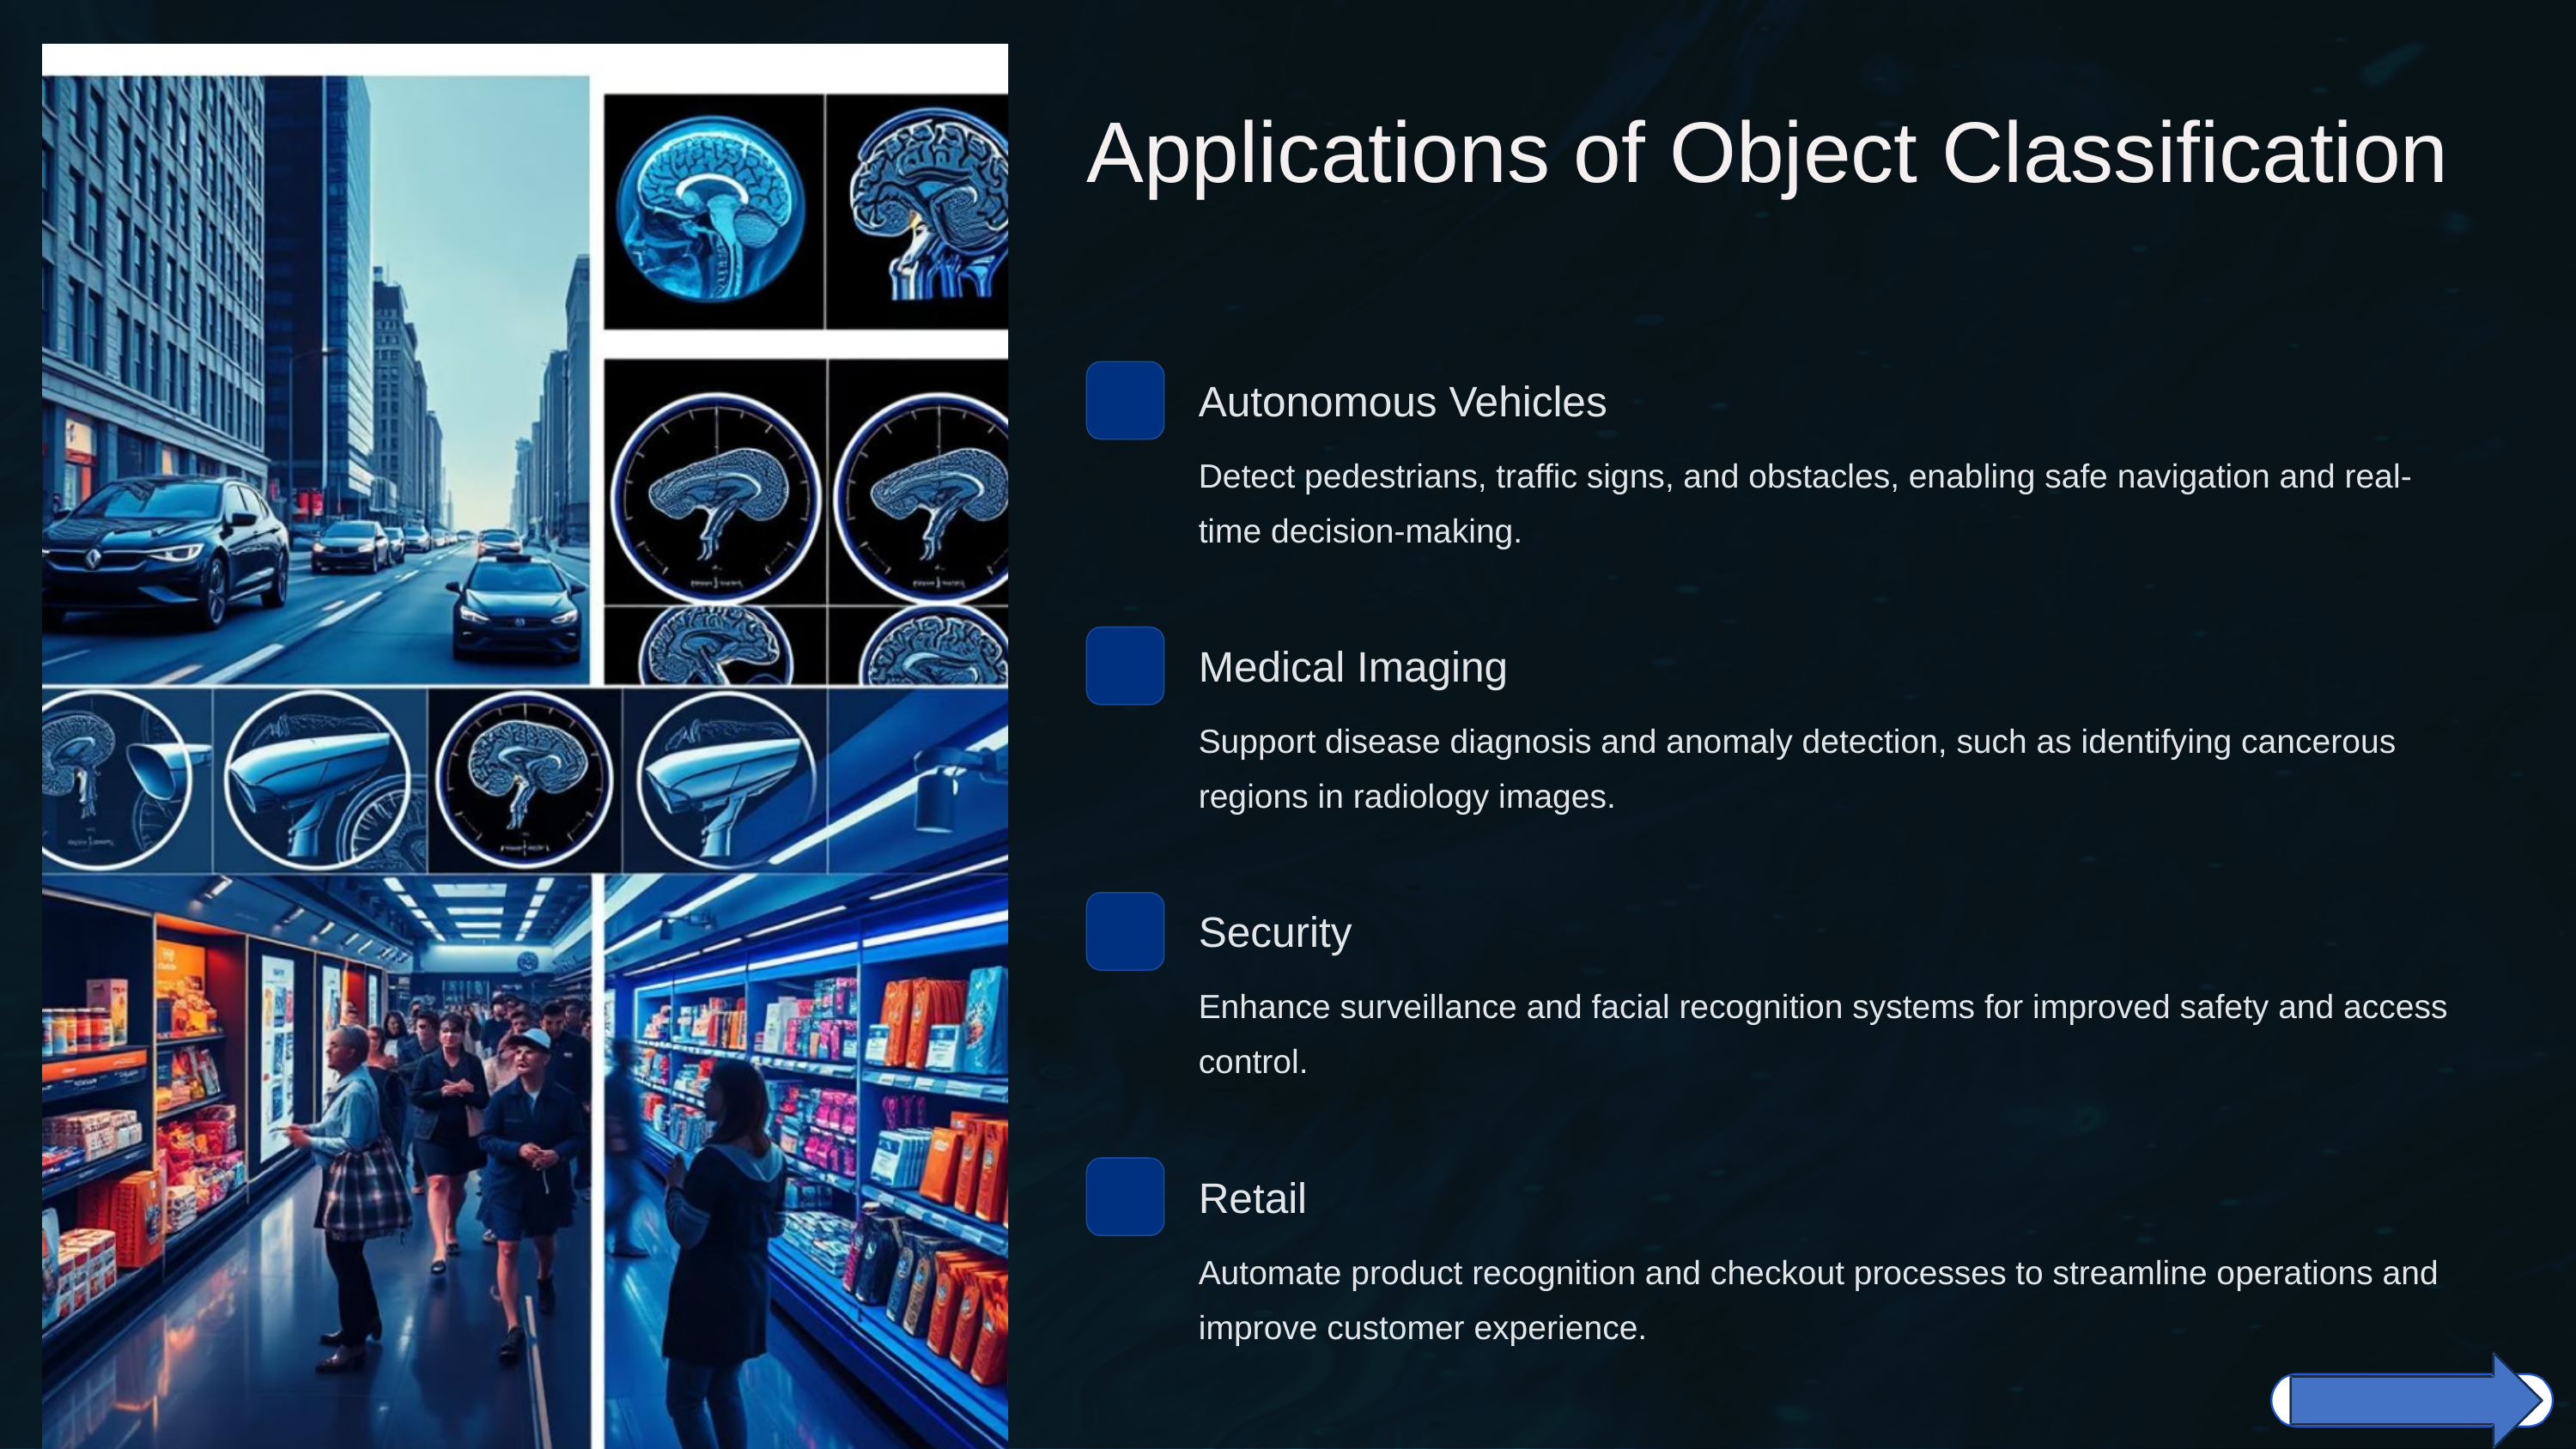

Applications of Object Classification

Autonomous Vehicles

Detect pedestrians, traffic signs, and obstacles, enabling safe navigation and real-time decision-making.

Medical Imaging

Support disease diagnosis and anomaly detection, such as identifying cancerous regions in radiology images.

Security

Enhance surveillance and facial recognition systems for improved safety and access control.

Retail

Automate product recognition and checkout processes to streamline operations and improve customer experience.